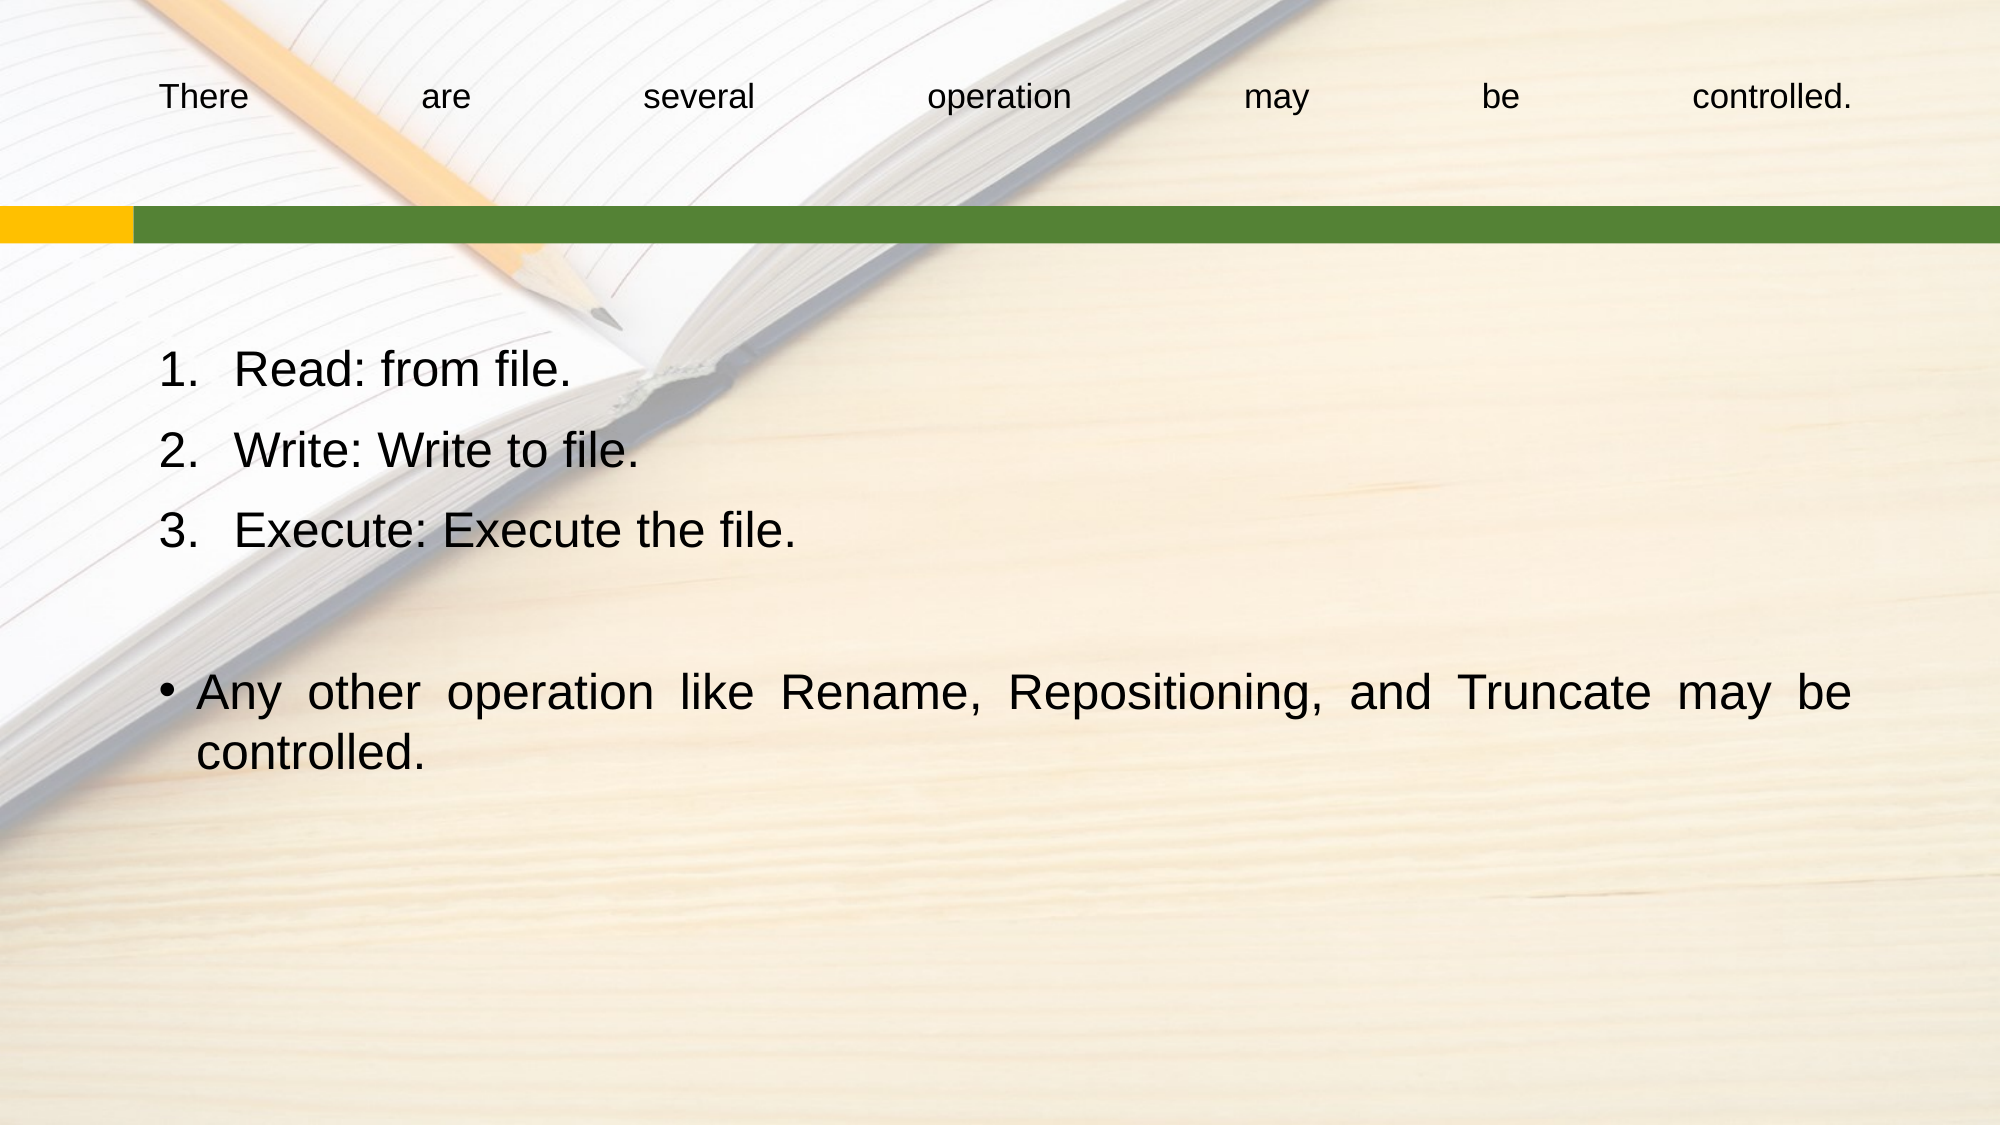

# There are several operation may be controlled.
Read: from file.
Write: Write to file.
Execute: Execute the file.

Any other operation like Rename, Repositioning, and Truncate may be controlled.